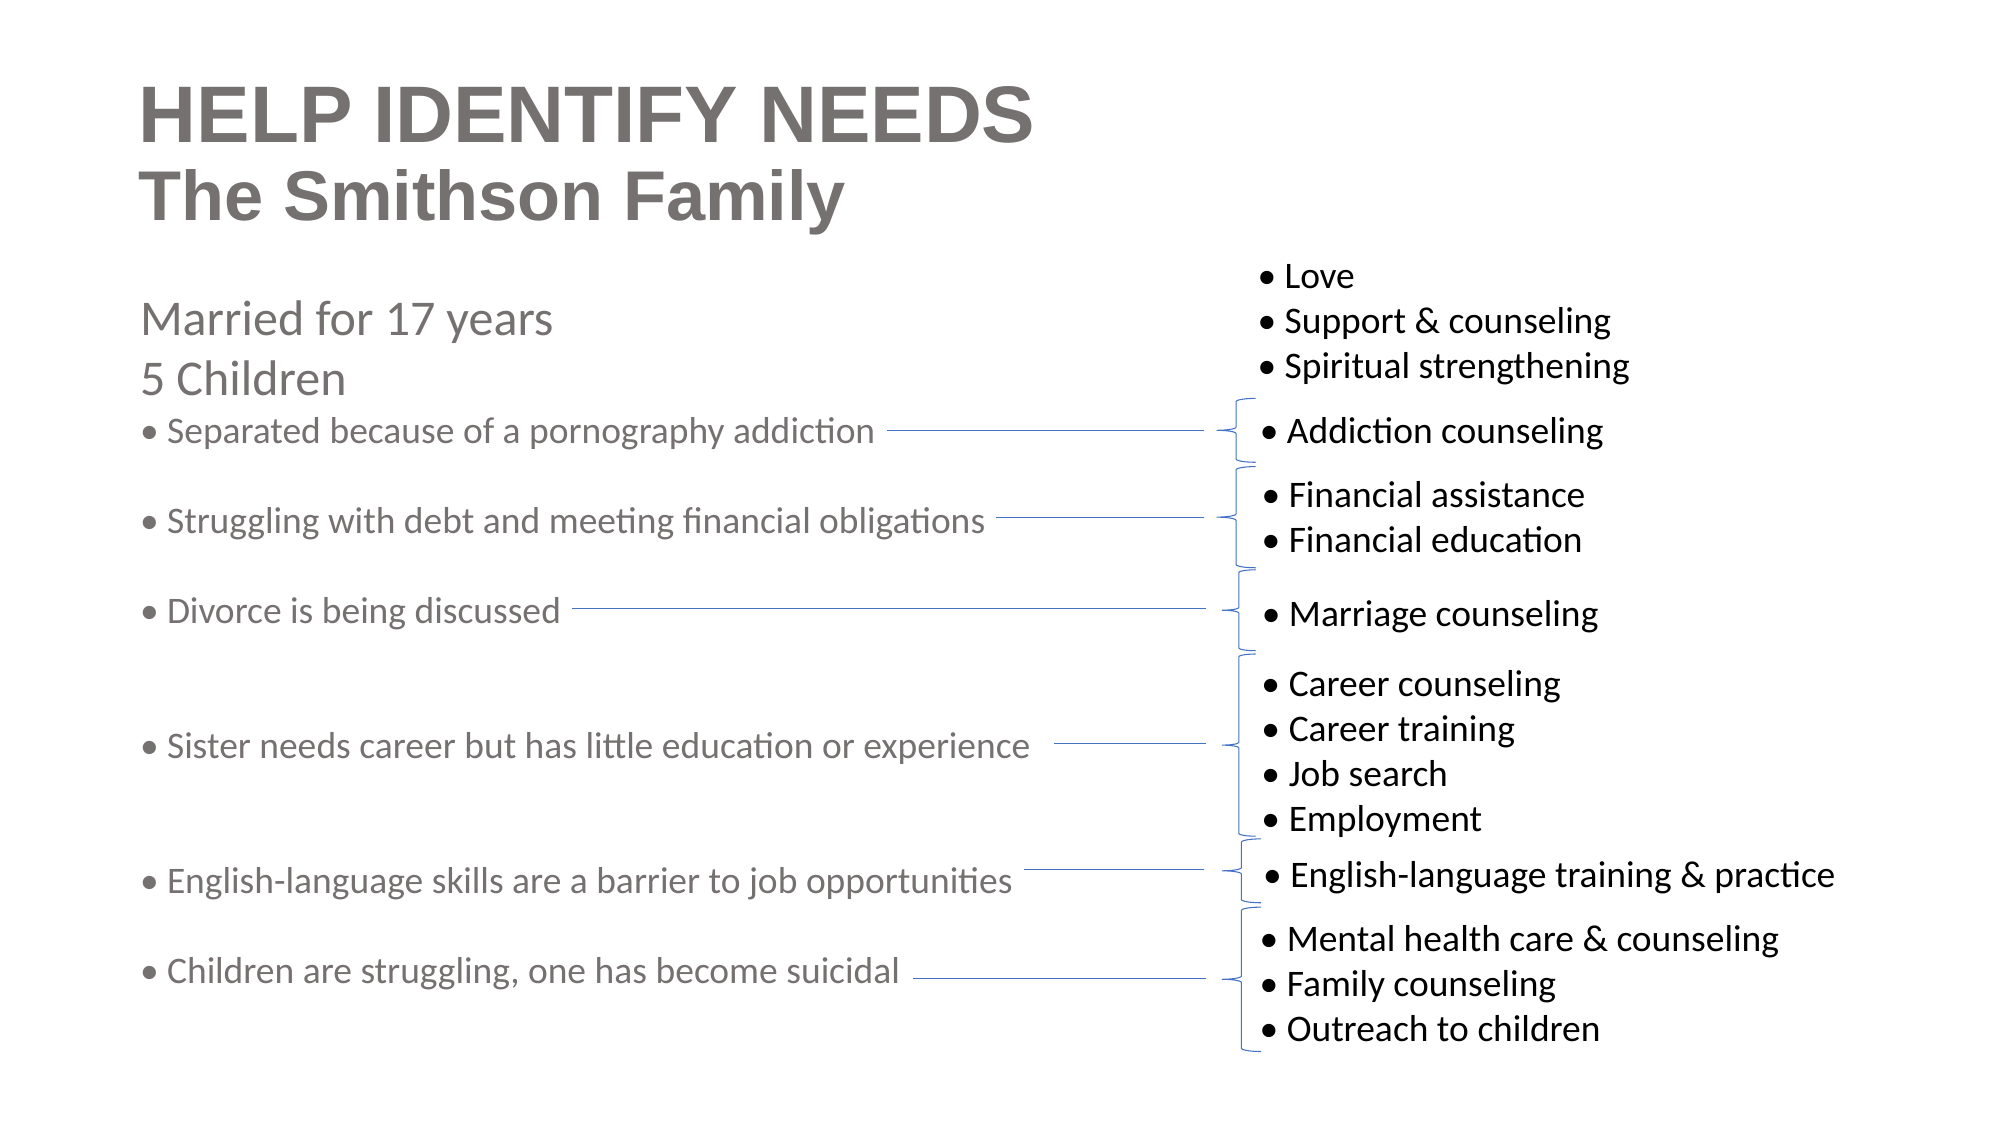

HELP IDENTIFY NEEDS
The Smithson Family
• Love
• Support & counseling
• Spiritual strengthening
Married for 17 years
5 Children
• Separated because of a pornography addiction

• Struggling with debt and meeting financial obligations

• Divorce is being discussed

• Sister needs career but has little education or experience

• English-language skills are a barrier to job opportunities

• Children are struggling, one has become suicidal

• Addiction counseling
• Financial assistance
• Financial education

• Marriage counseling
• Career counseling
• Career training
• Job search
• Employment

• English-language training & practice

• Mental health care & counseling
• Family counseling
• Outreach to children